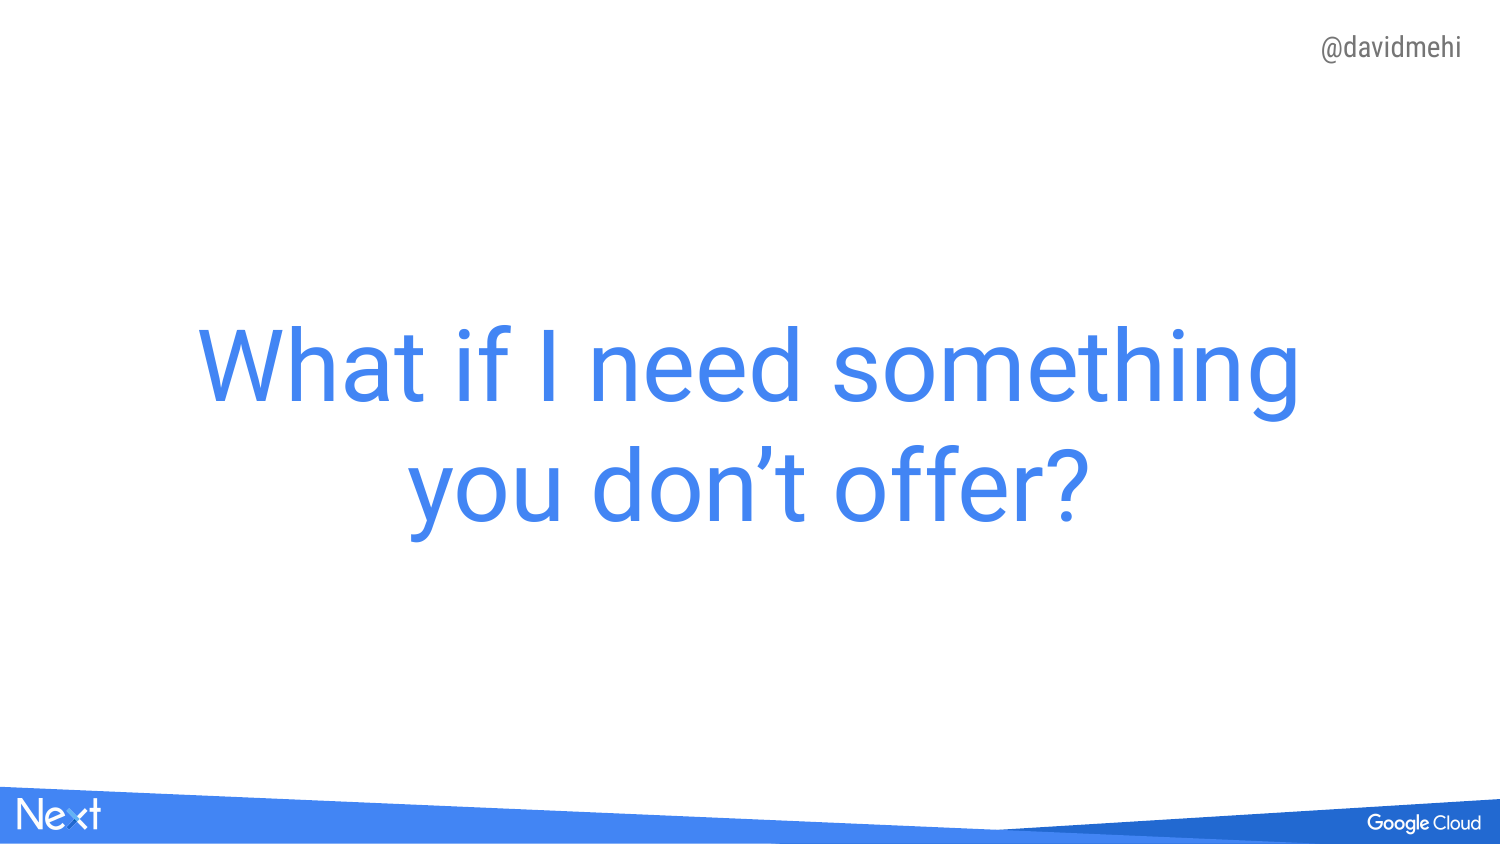

# What if I need something you don’t offer?